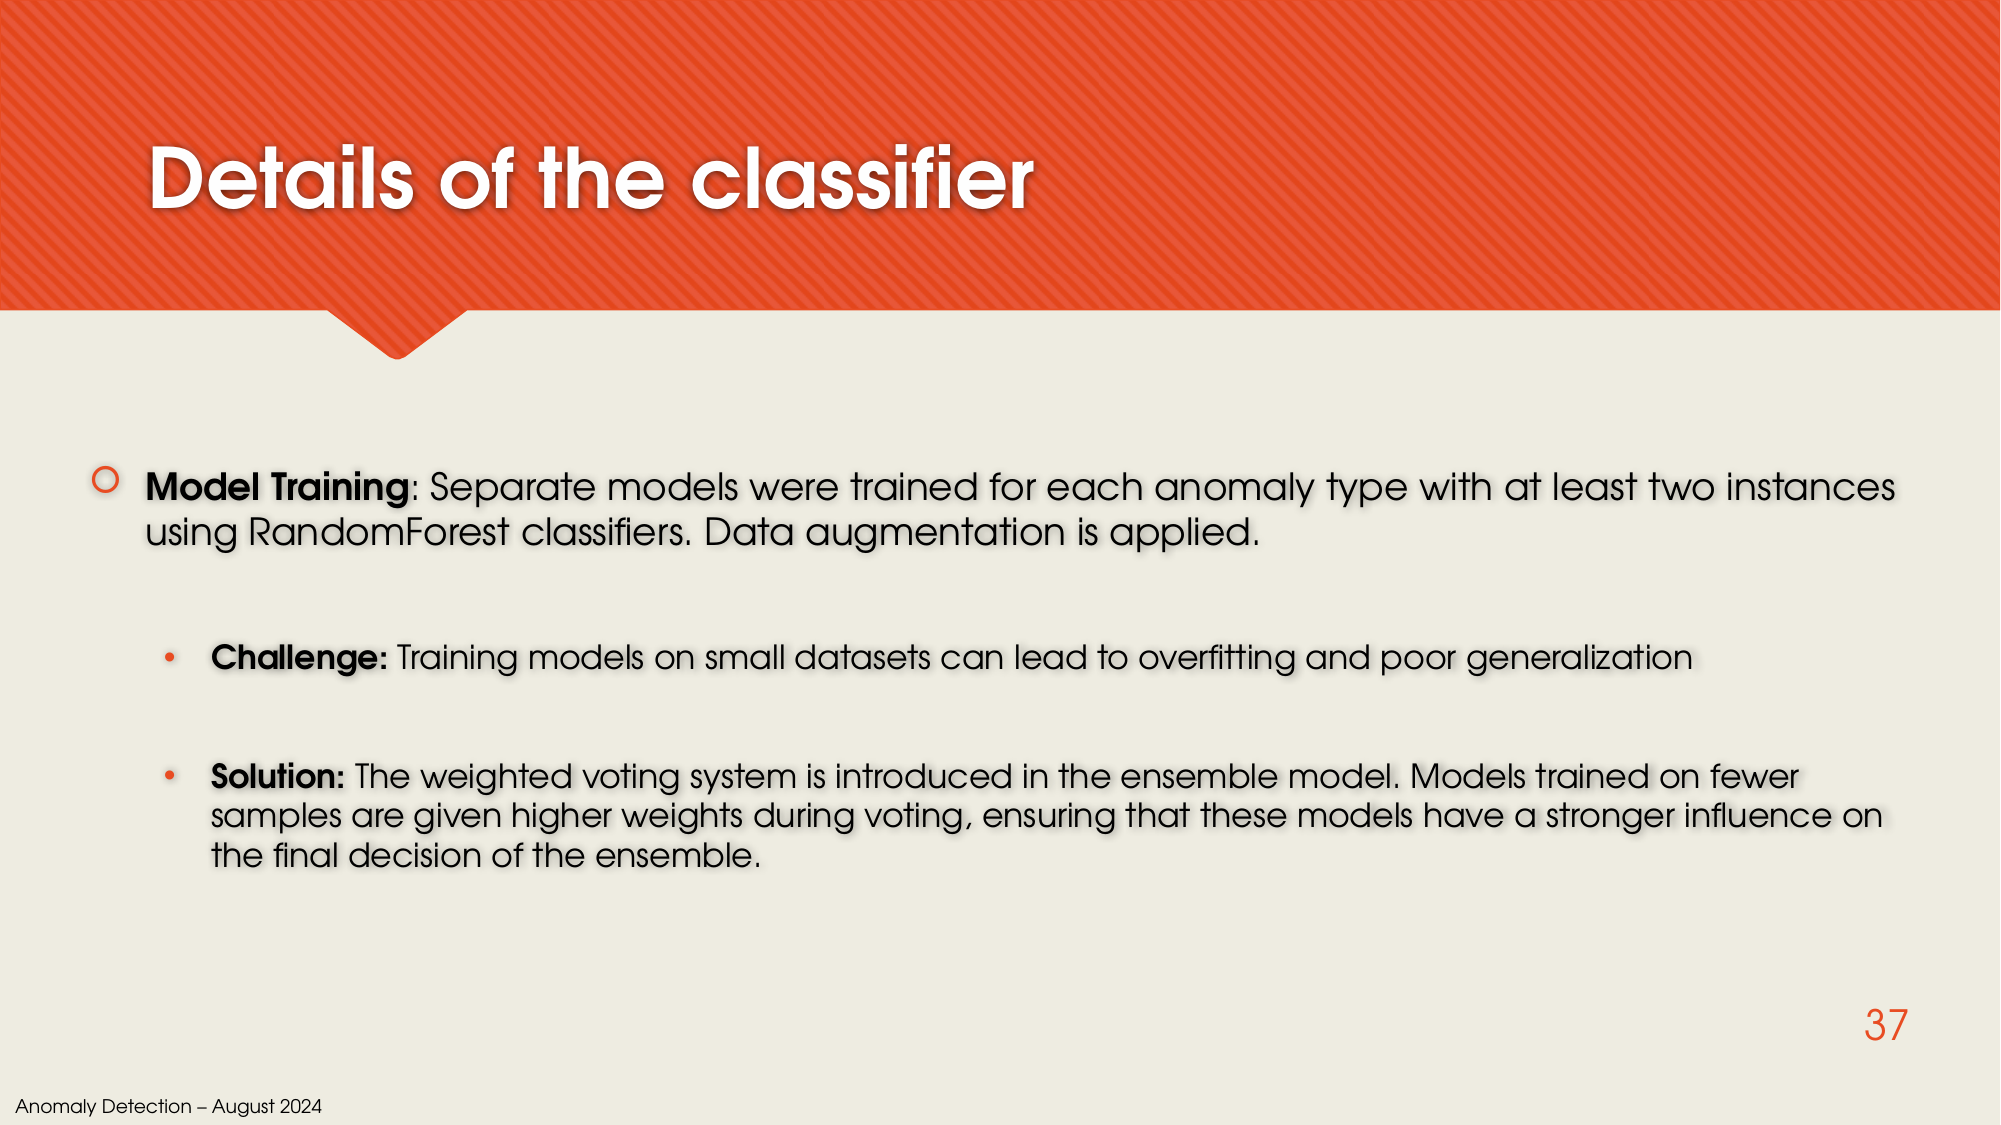

# Details of the classifier
Model Training: Separate models were trained for each anomaly type with at least two instances using RandomForest classifiers. Data augmentation is applied.

Challenge: Training models on small datasets can lead to overfitting and poor generalization

Solution: The weighted voting system is introduced in the ensemble model. Models trained on fewer samples are given higher weights during voting, ensuring that these models have a stronger influence on the final decision of the ensemble.

37
Anomaly Detection – August 2024